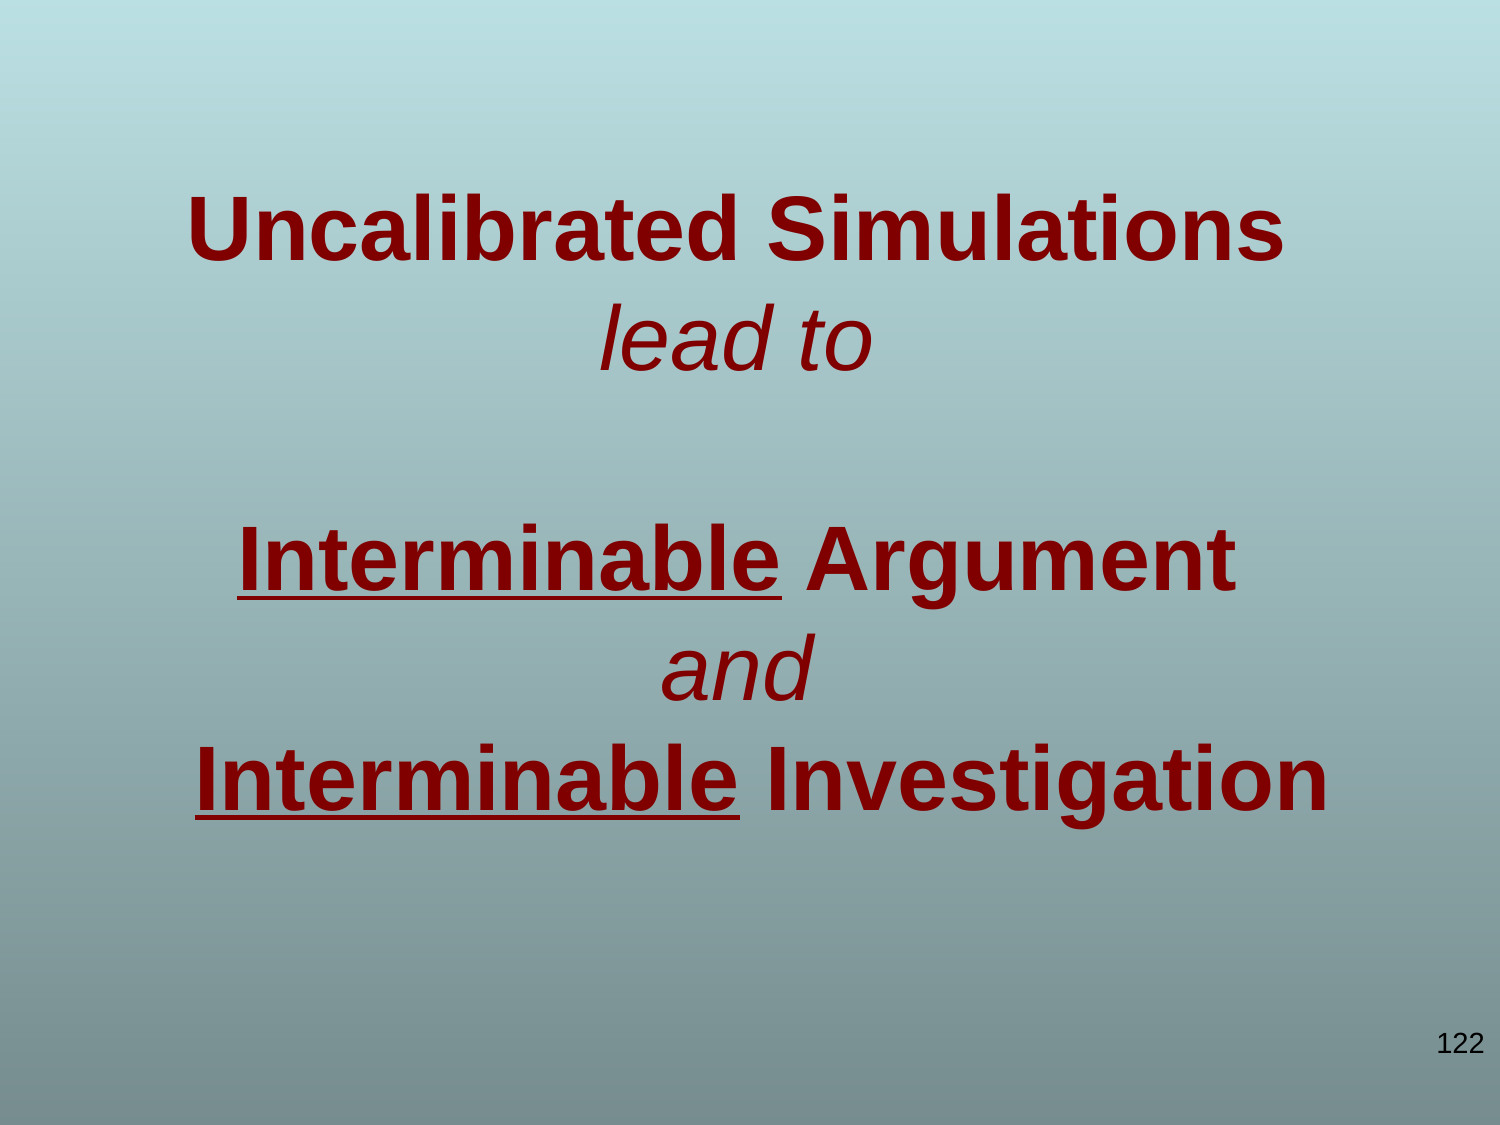

# Uncalibrated Simulations lead to Interminable Argument and Interminable Investigation
122